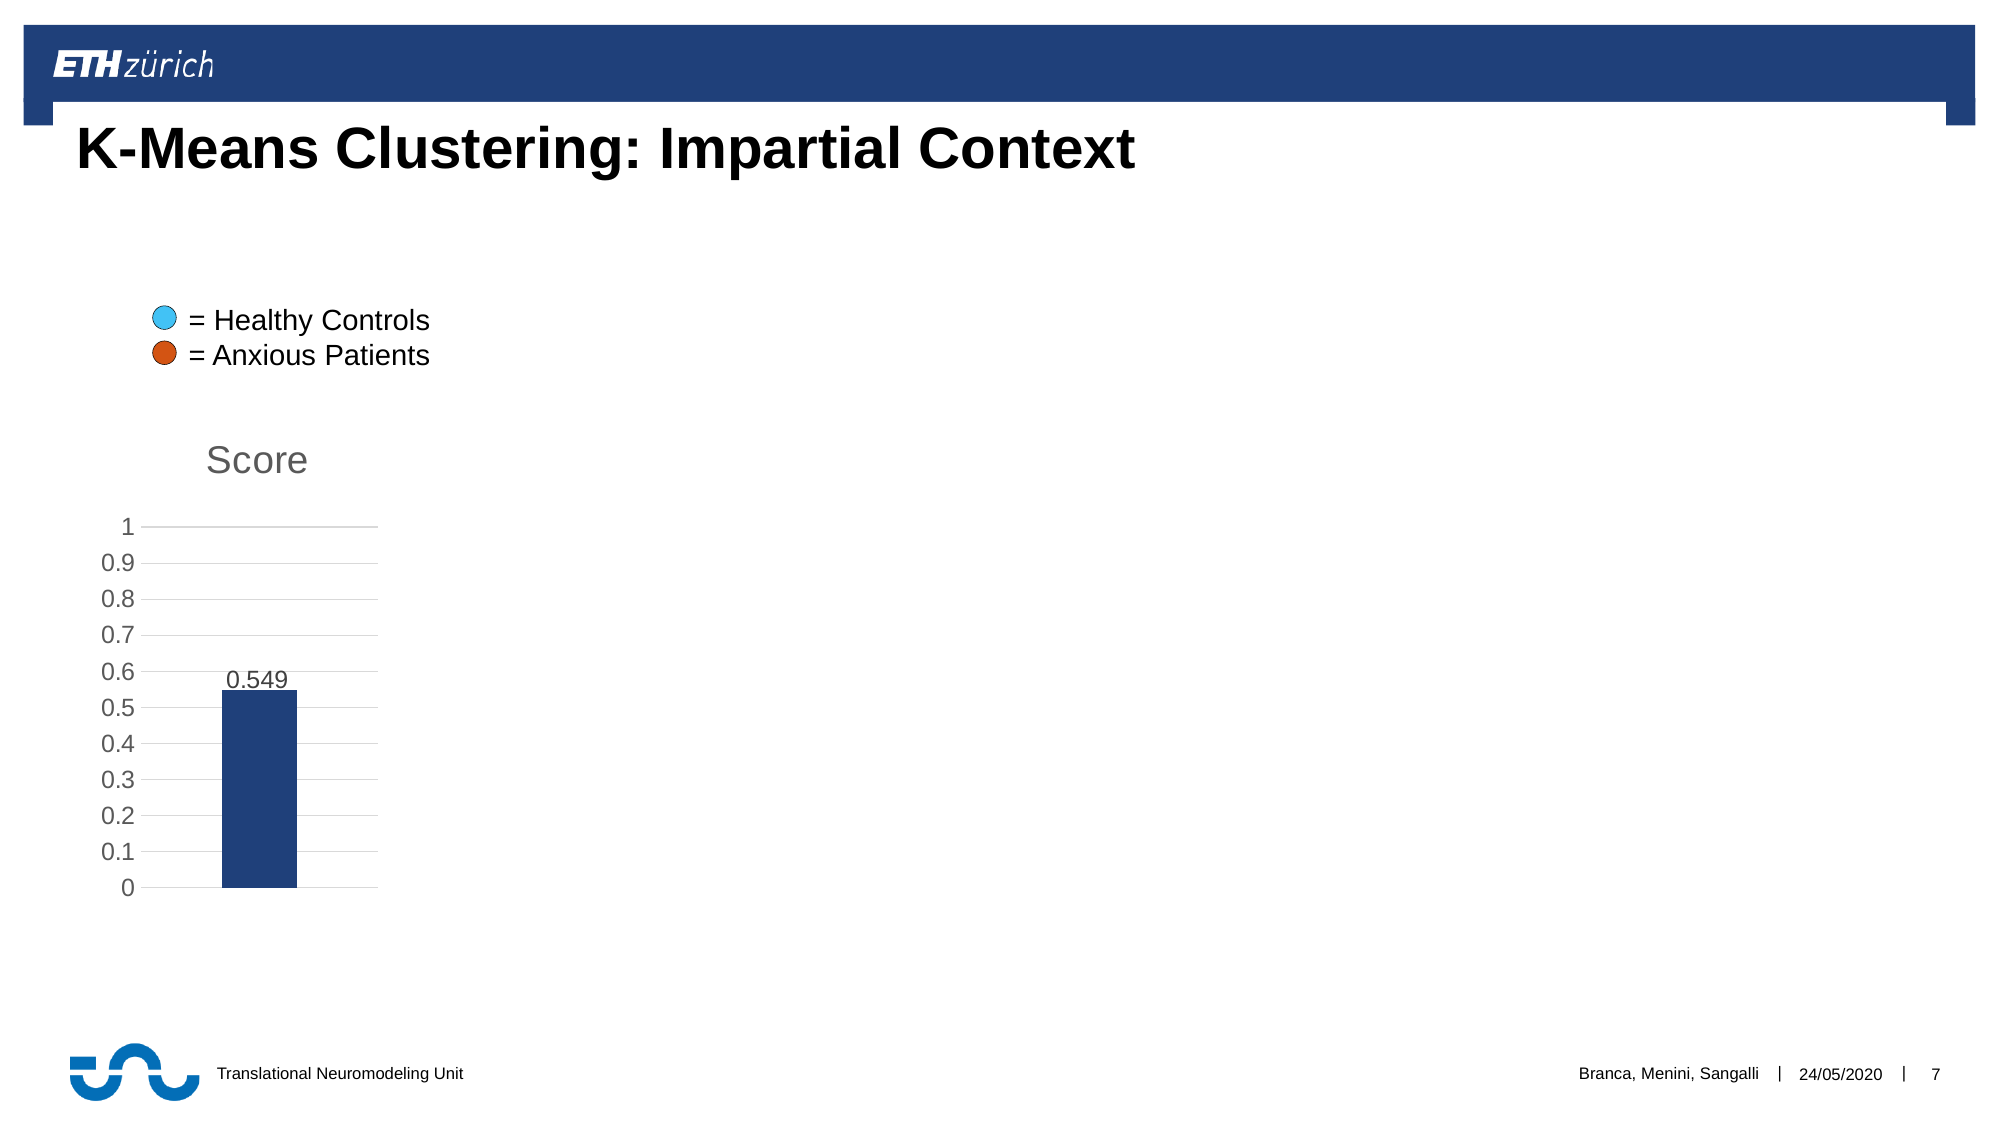

# K-Means Clustering: Impartial Context
    = Healthy Controls
    = Anxious Patients

### Chart: Score

| Category | Serie 1 |
|---|---|
| Categoria 1 | 0.549 |
Branca, Menini, Sangalli
24/05/2020
7